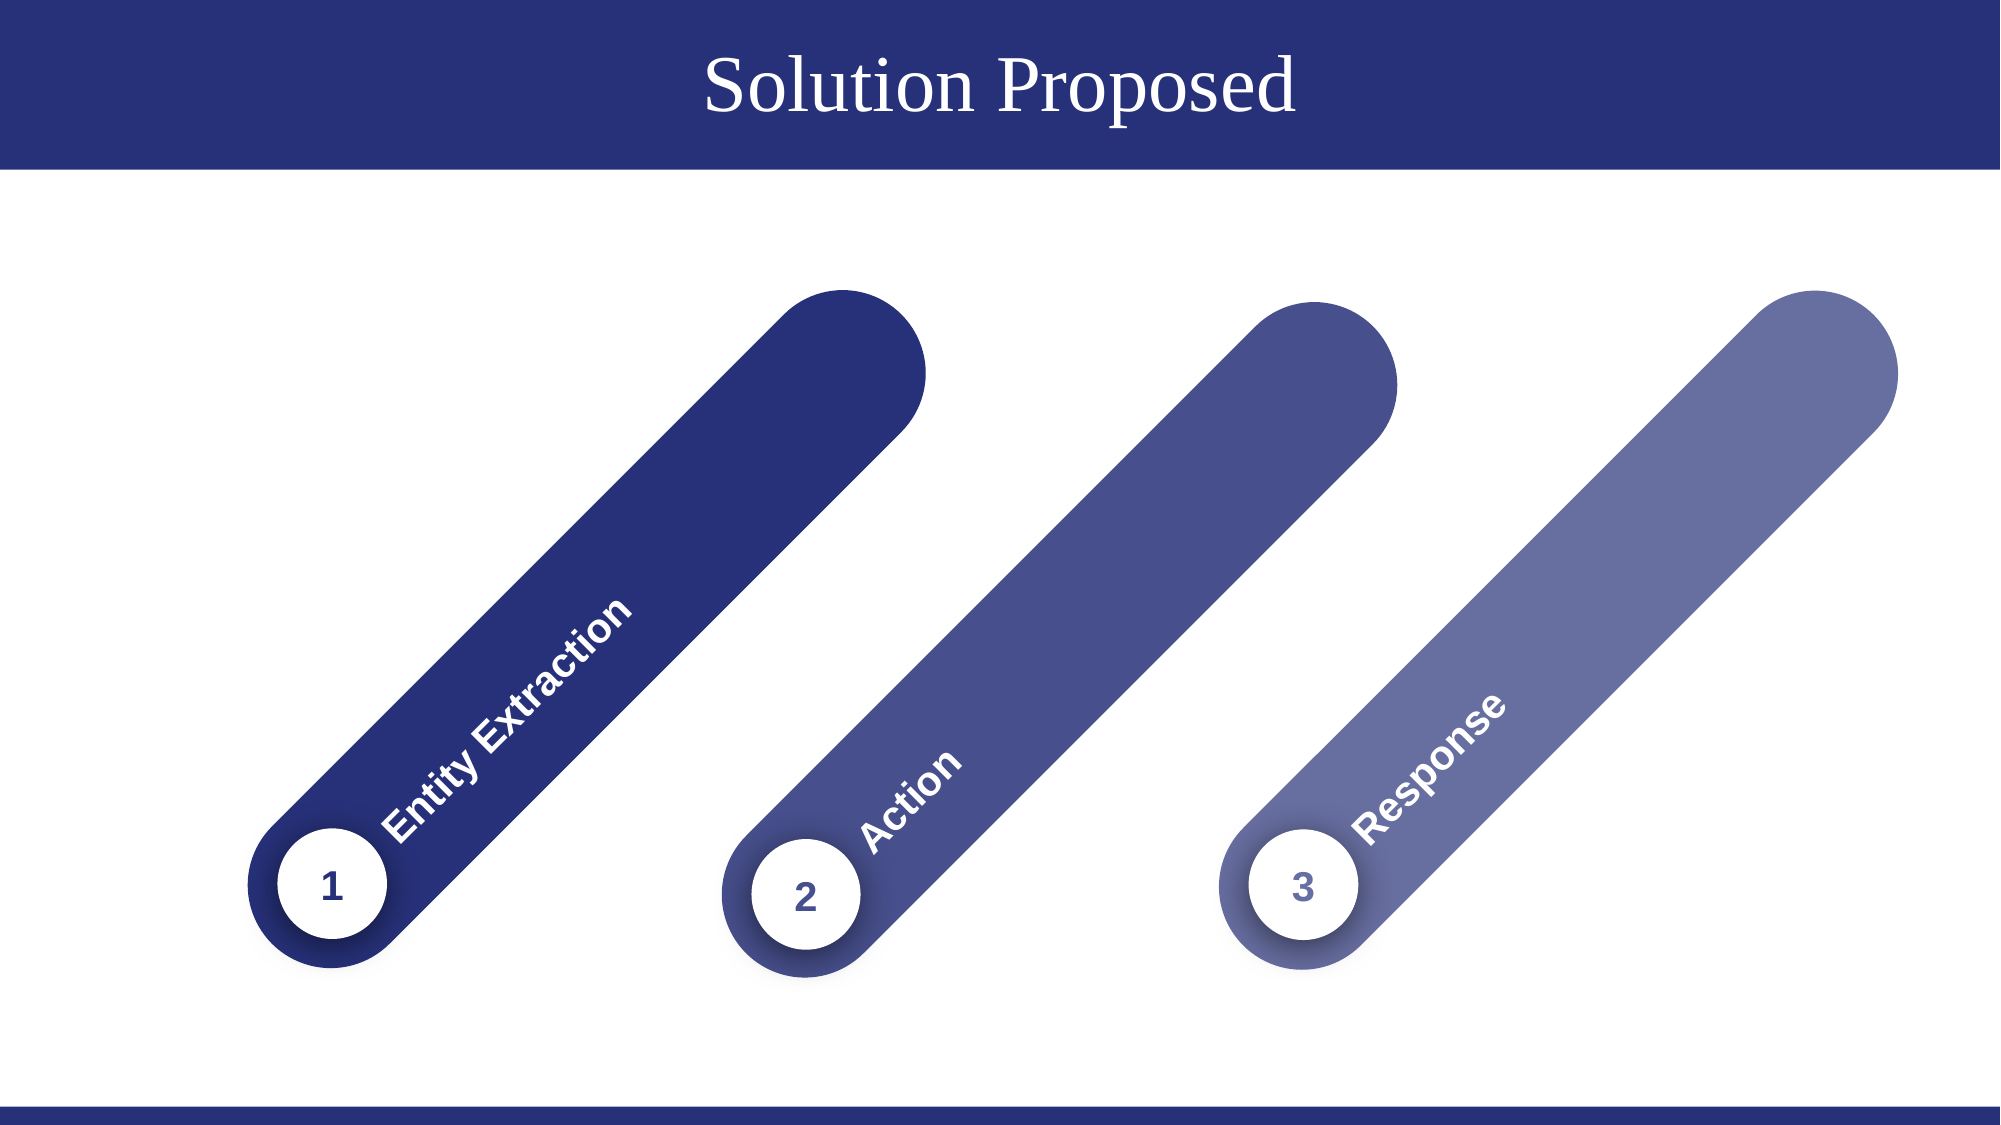

# Solution Proposed

Entity Extraction
1

Response
3

Action
2